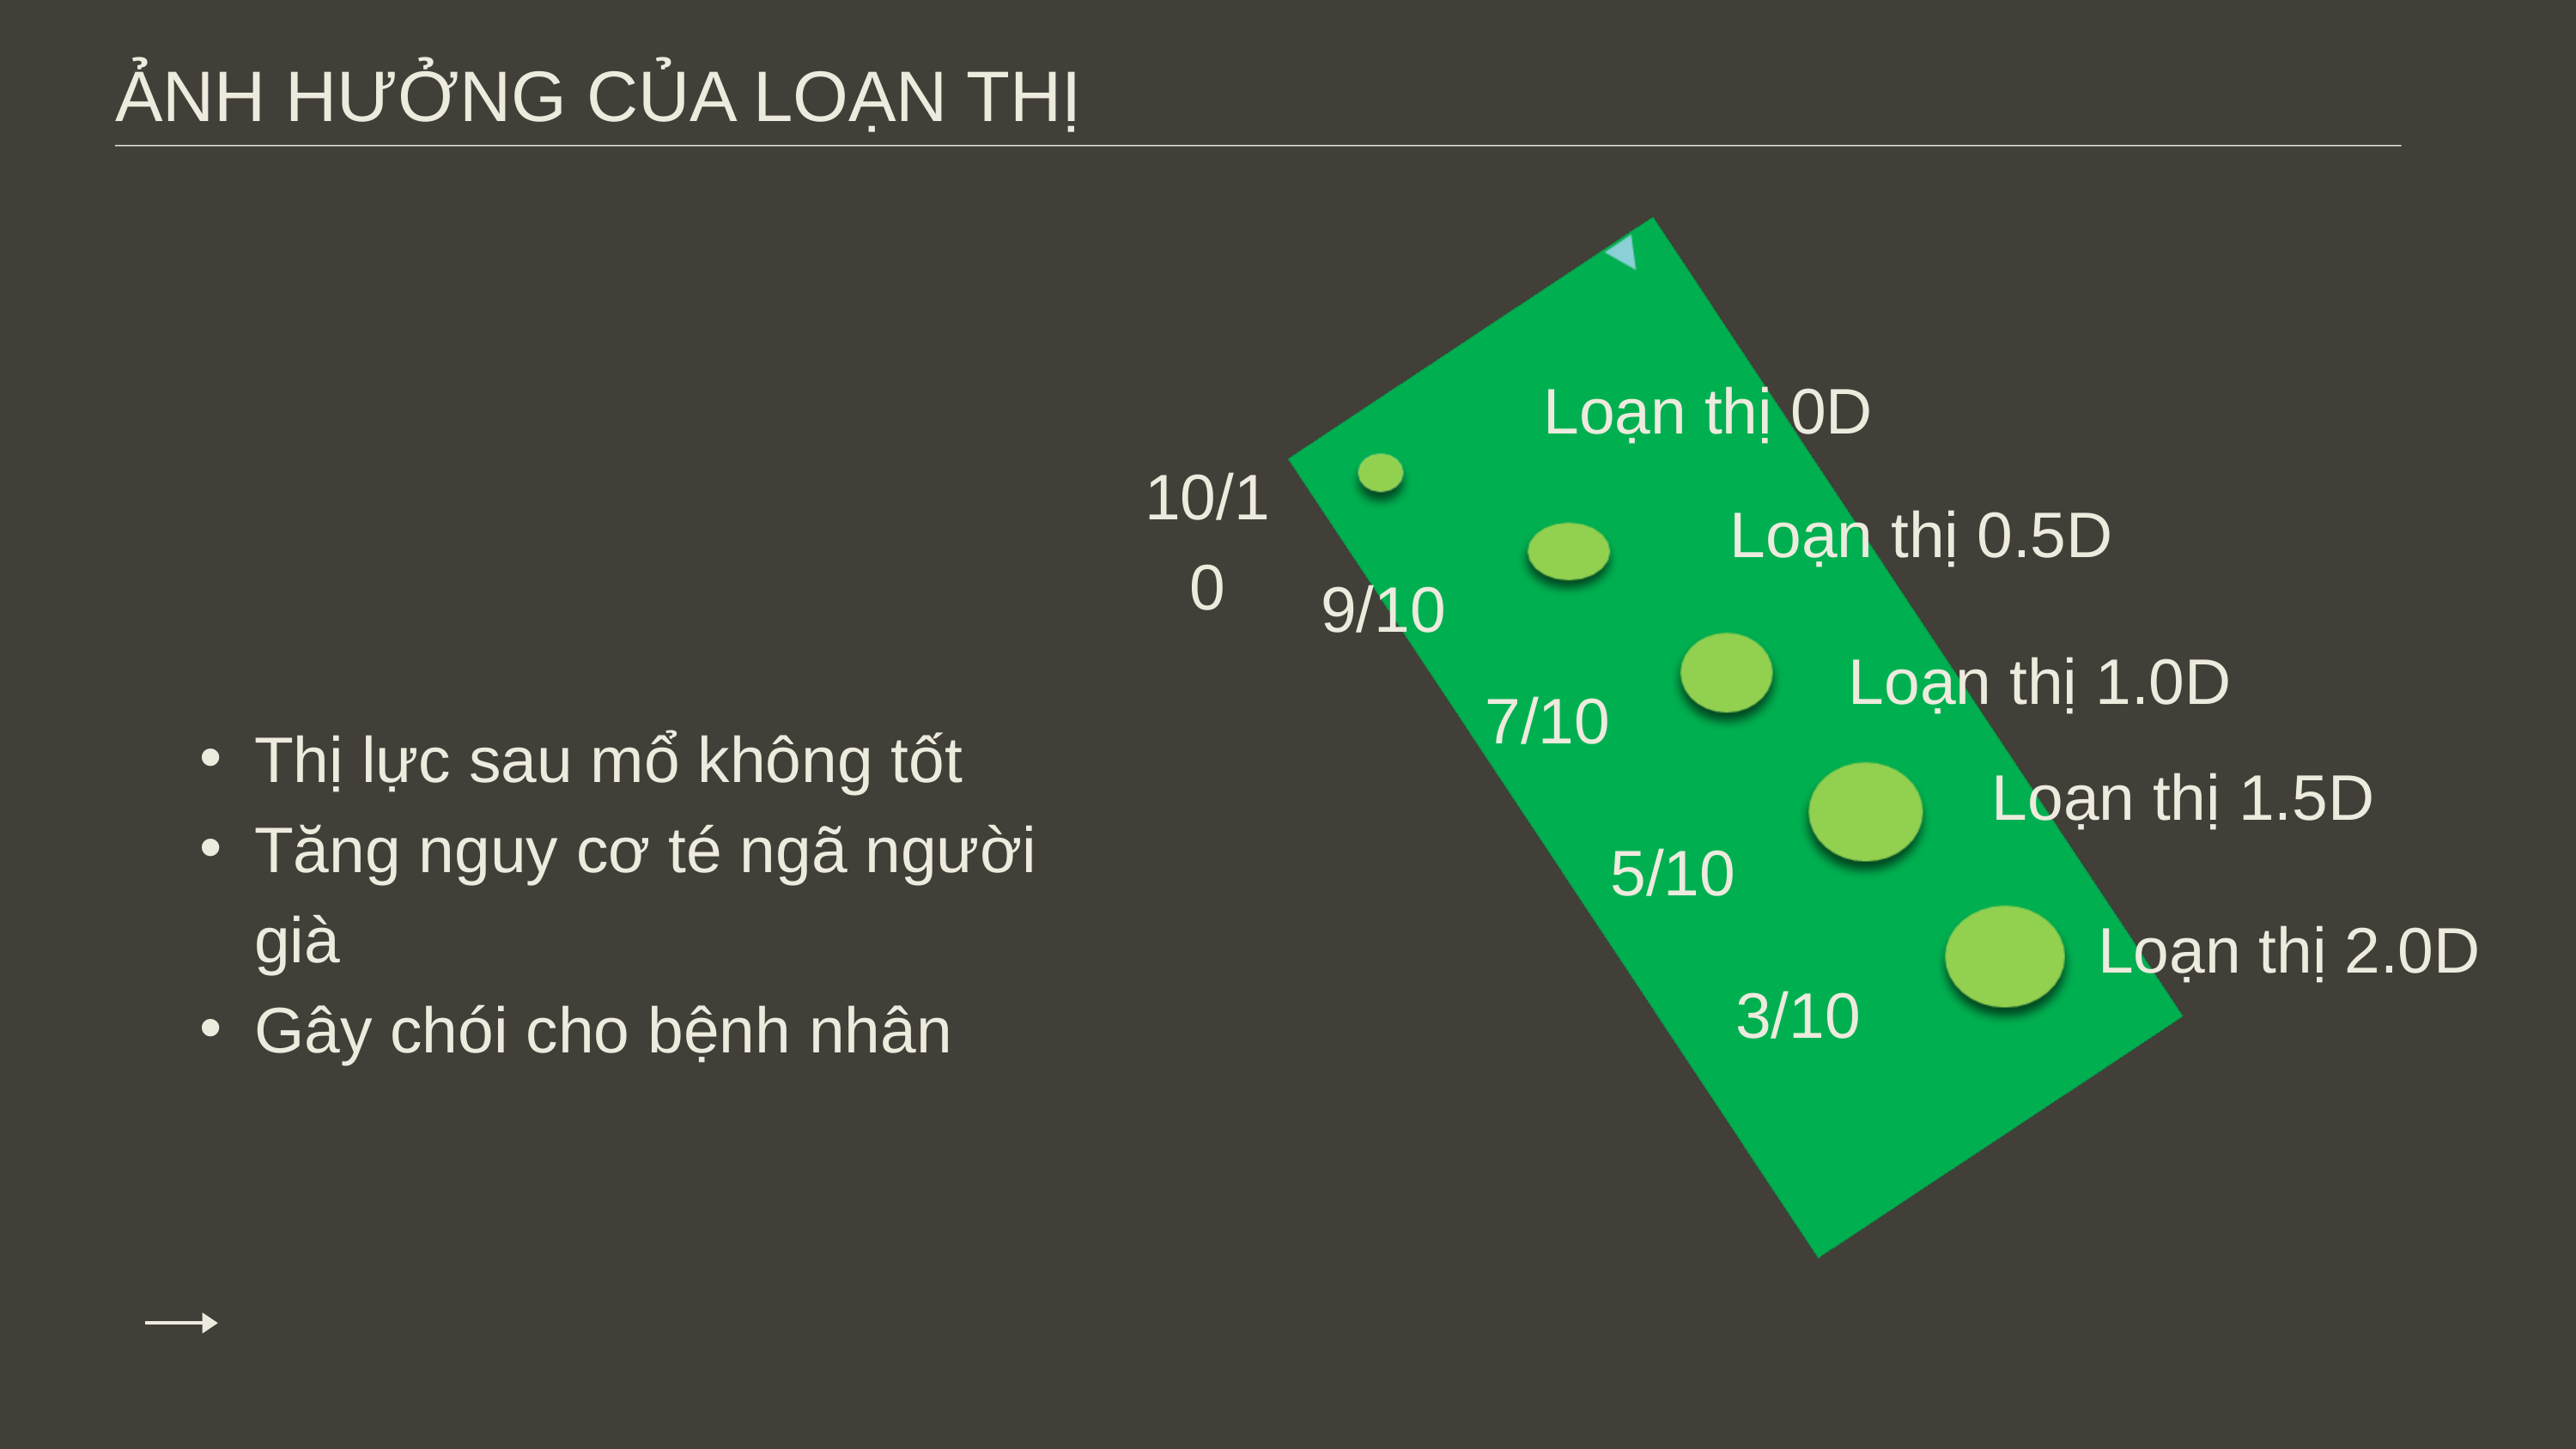

ẢNH HƯỞNG CỦA LOẠN THỊ

Loạn thị 0D
10/10
Loạn thị 0.5D
9/10
Loạn thị 1.0D
7/10
Thị lực sau mổ không tốt
Tăng nguy cơ té ngã người già
Gây chói cho bệnh nhân
Loạn thị 1.5D
5/10
Loạn thị 2.0D
3/10